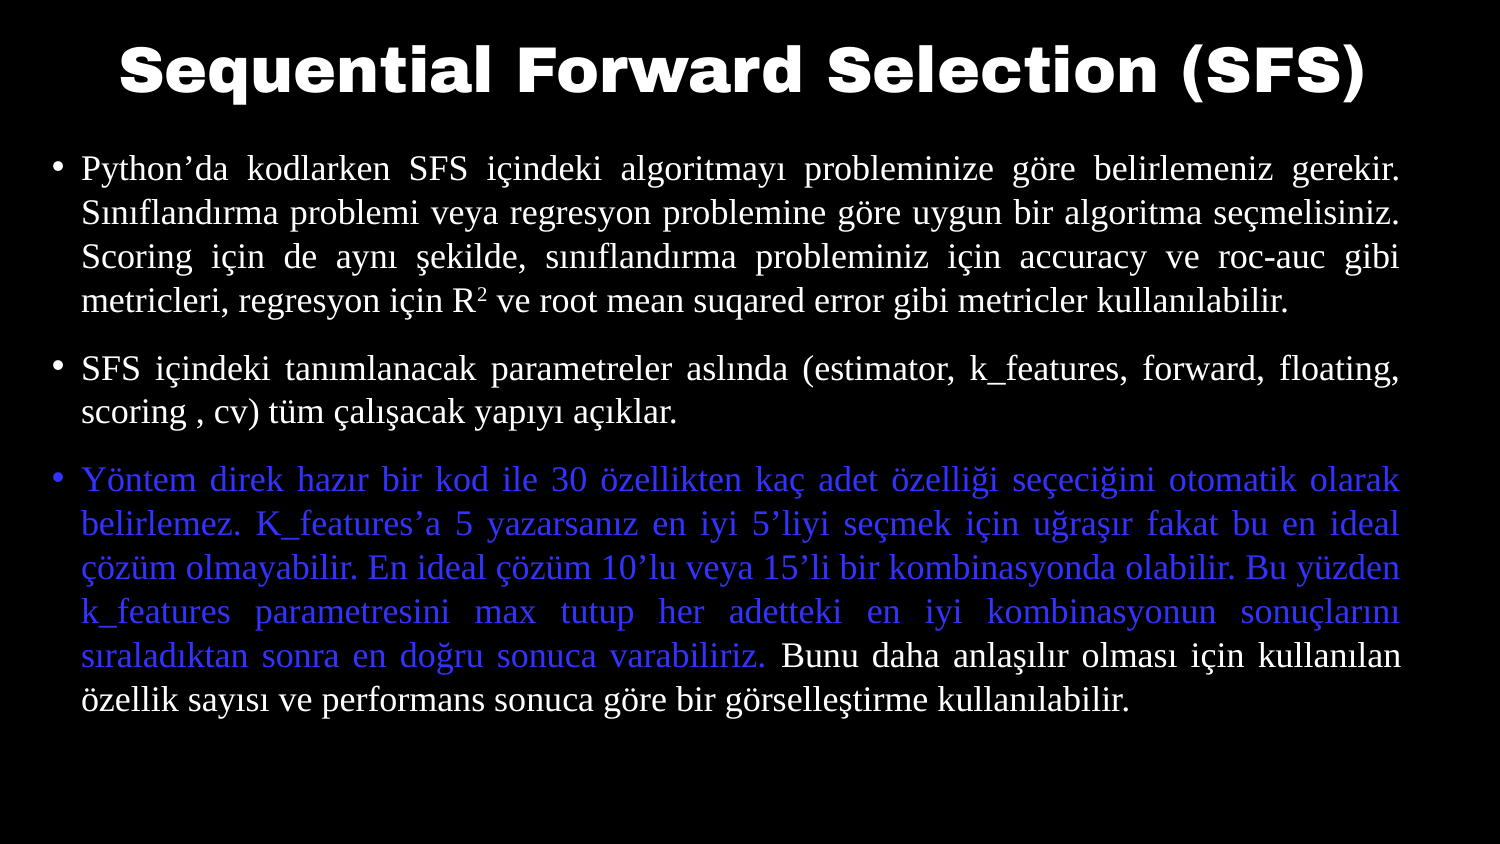

# Sequential Forward Selection (SFS)
Python’da kodlarken SFS içindeki algoritmayı probleminize göre belirlemeniz gerekir. Sınıflandırma problemi veya regresyon problemine göre uygun bir algoritma seçmelisiniz. Scoring için de aynı şekilde, sınıflandırma probleminiz için accuracy ve roc-auc gibi metricleri, regresyon için R2 ve root mean suqared error gibi metricler kullanılabilir.
SFS içindeki tanımlanacak parametreler aslında (estimator, k_features, forward, floating, scoring , cv) tüm çalışacak yapıyı açıklar.
Yöntem direk hazır bir kod ile 30 özellikten kaç adet özelliği seçeciğini otomatik olarak belirlemez. K_features’a 5 yazarsanız en iyi 5’liyi seçmek için uğraşır fakat bu en ideal çözüm olmayabilir. En ideal çözüm 10’lu veya 15’li bir kombinasyonda olabilir. Bu yüzden k_features parametresini max tutup her adetteki en iyi kombinasyonun sonuçlarını sıraladıktan sonra en doğru sonuca varabiliriz. Bunu daha anlaşılır olması için kullanılan özellik sayısı ve performans sonuca göre bir görselleştirme kullanılabilir.